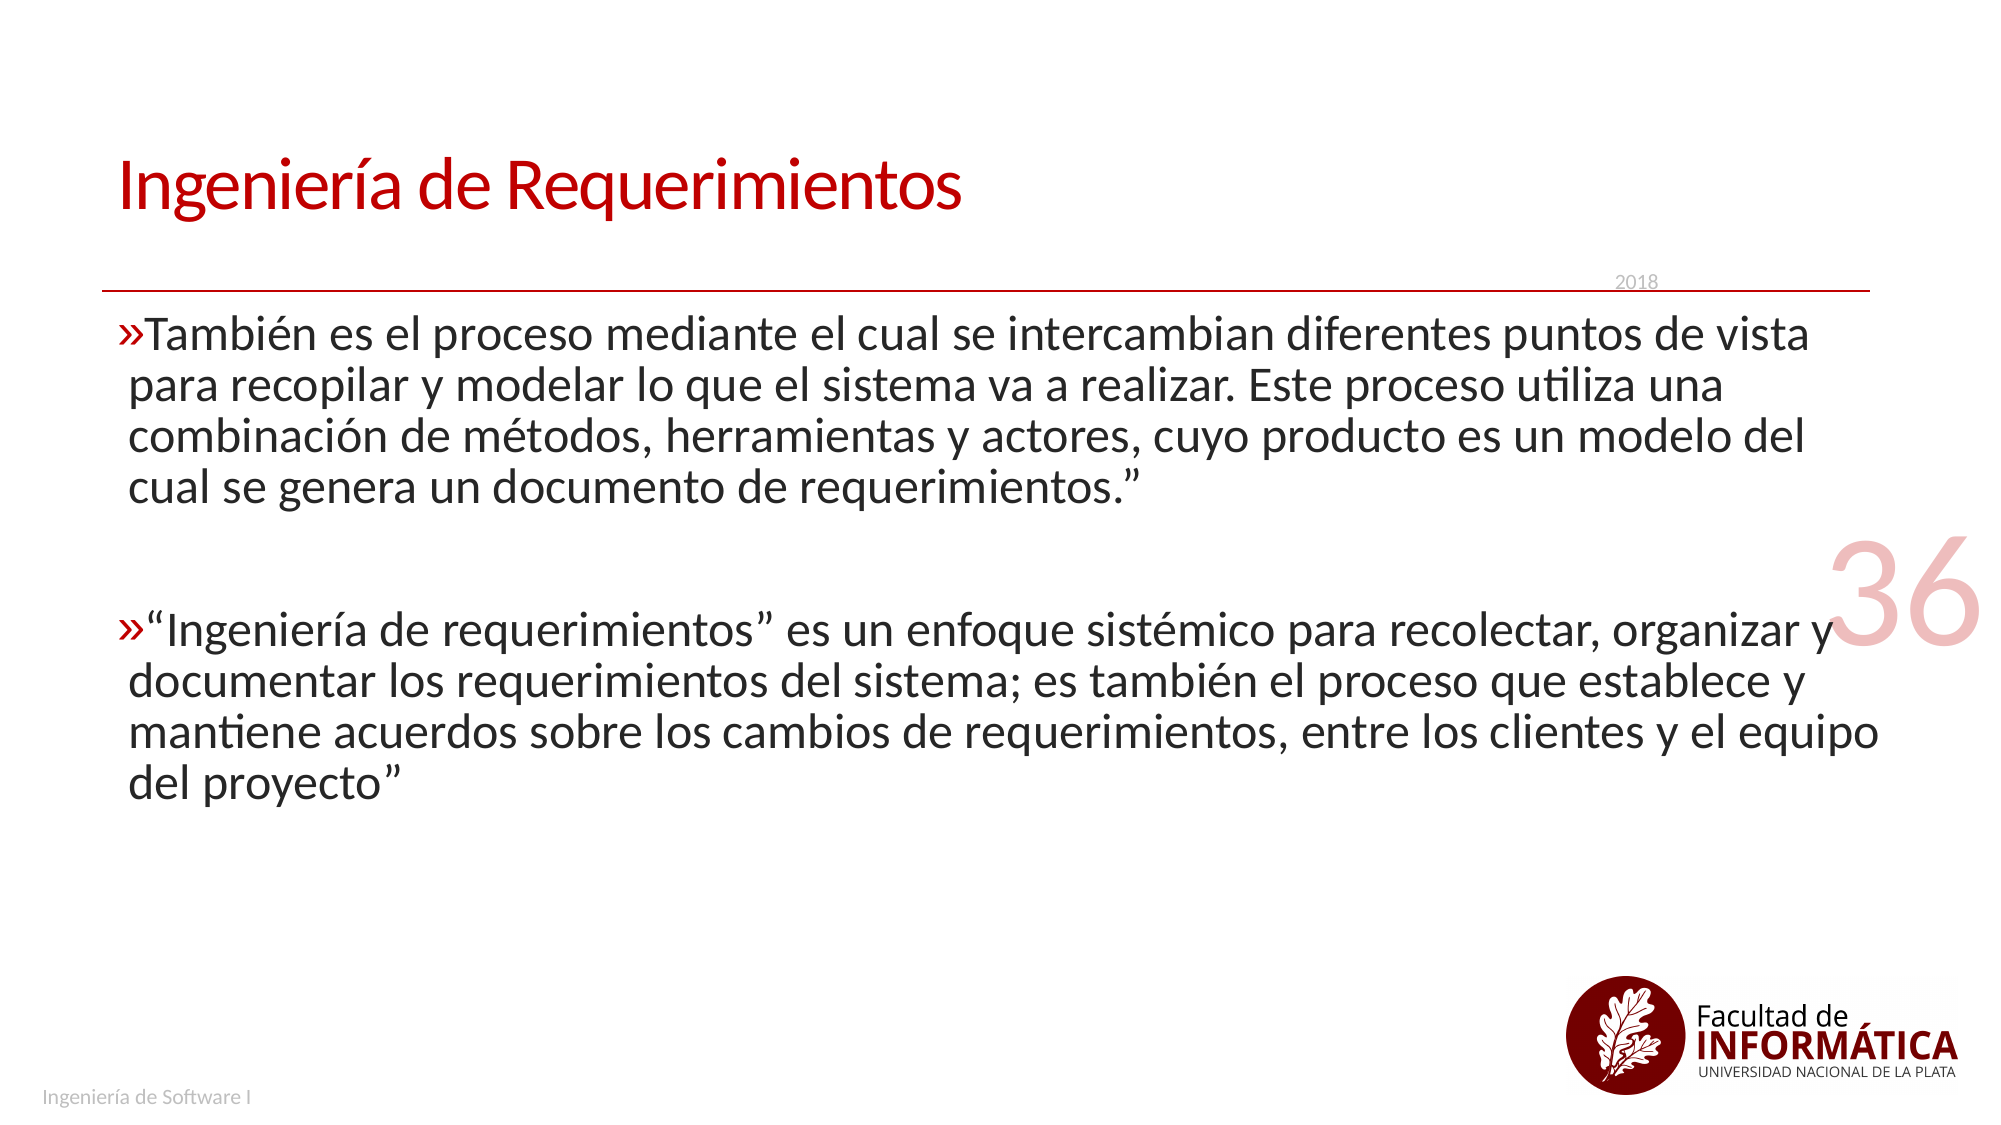

# Ingeniería de Requerimientos
2018
También es el proceso mediante el cual se intercambian diferentes puntos de vista para recopilar y modelar lo que el sistema va a realizar. Este proceso utiliza una combinación de métodos, herramientas y actores, cuyo producto es un modelo del cual se genera un documento de requerimientos.”

“Ingeniería de requerimientos” es un enfoque sistémico para recolectar, organizar y documentar los requerimientos del sistema; es también el proceso que establece y mantiene acuerdos sobre los cambios de requerimientos, entre los clientes y el equipo del proyecto”
36
Ingeniería de Software I